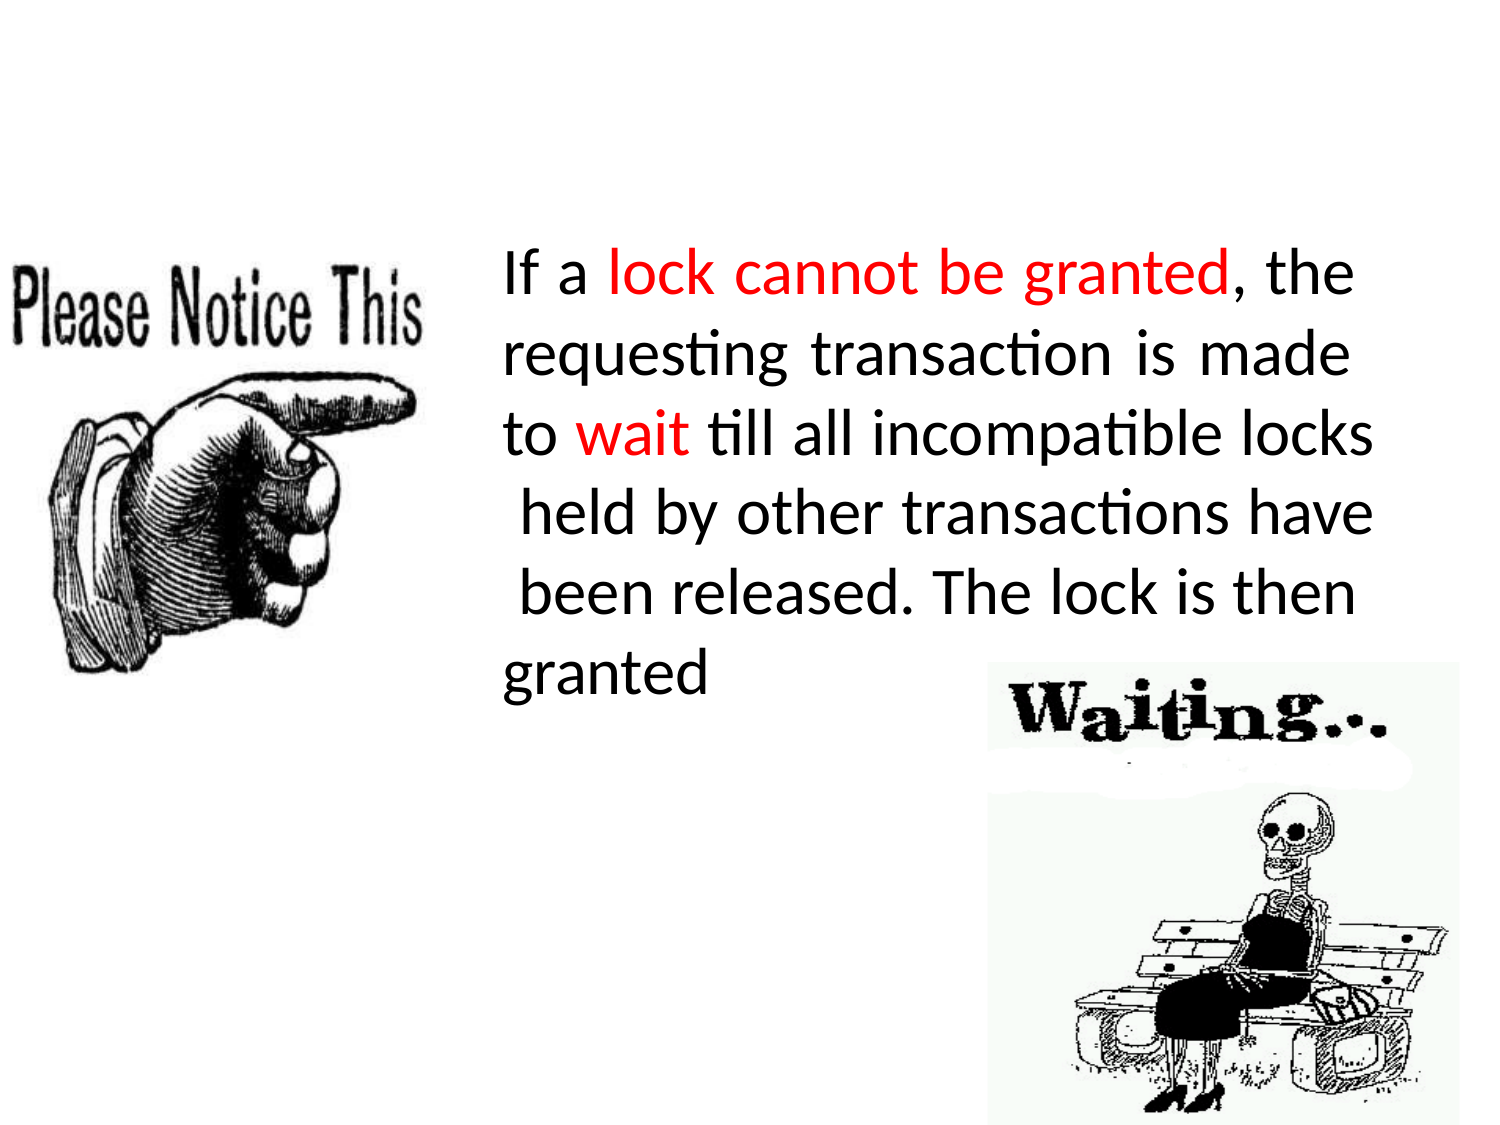

If a lock cannot be granted, the  requesting transaction is made  to wait till all incompatible locks  held by other transactions have  been released. The lock is then  granted